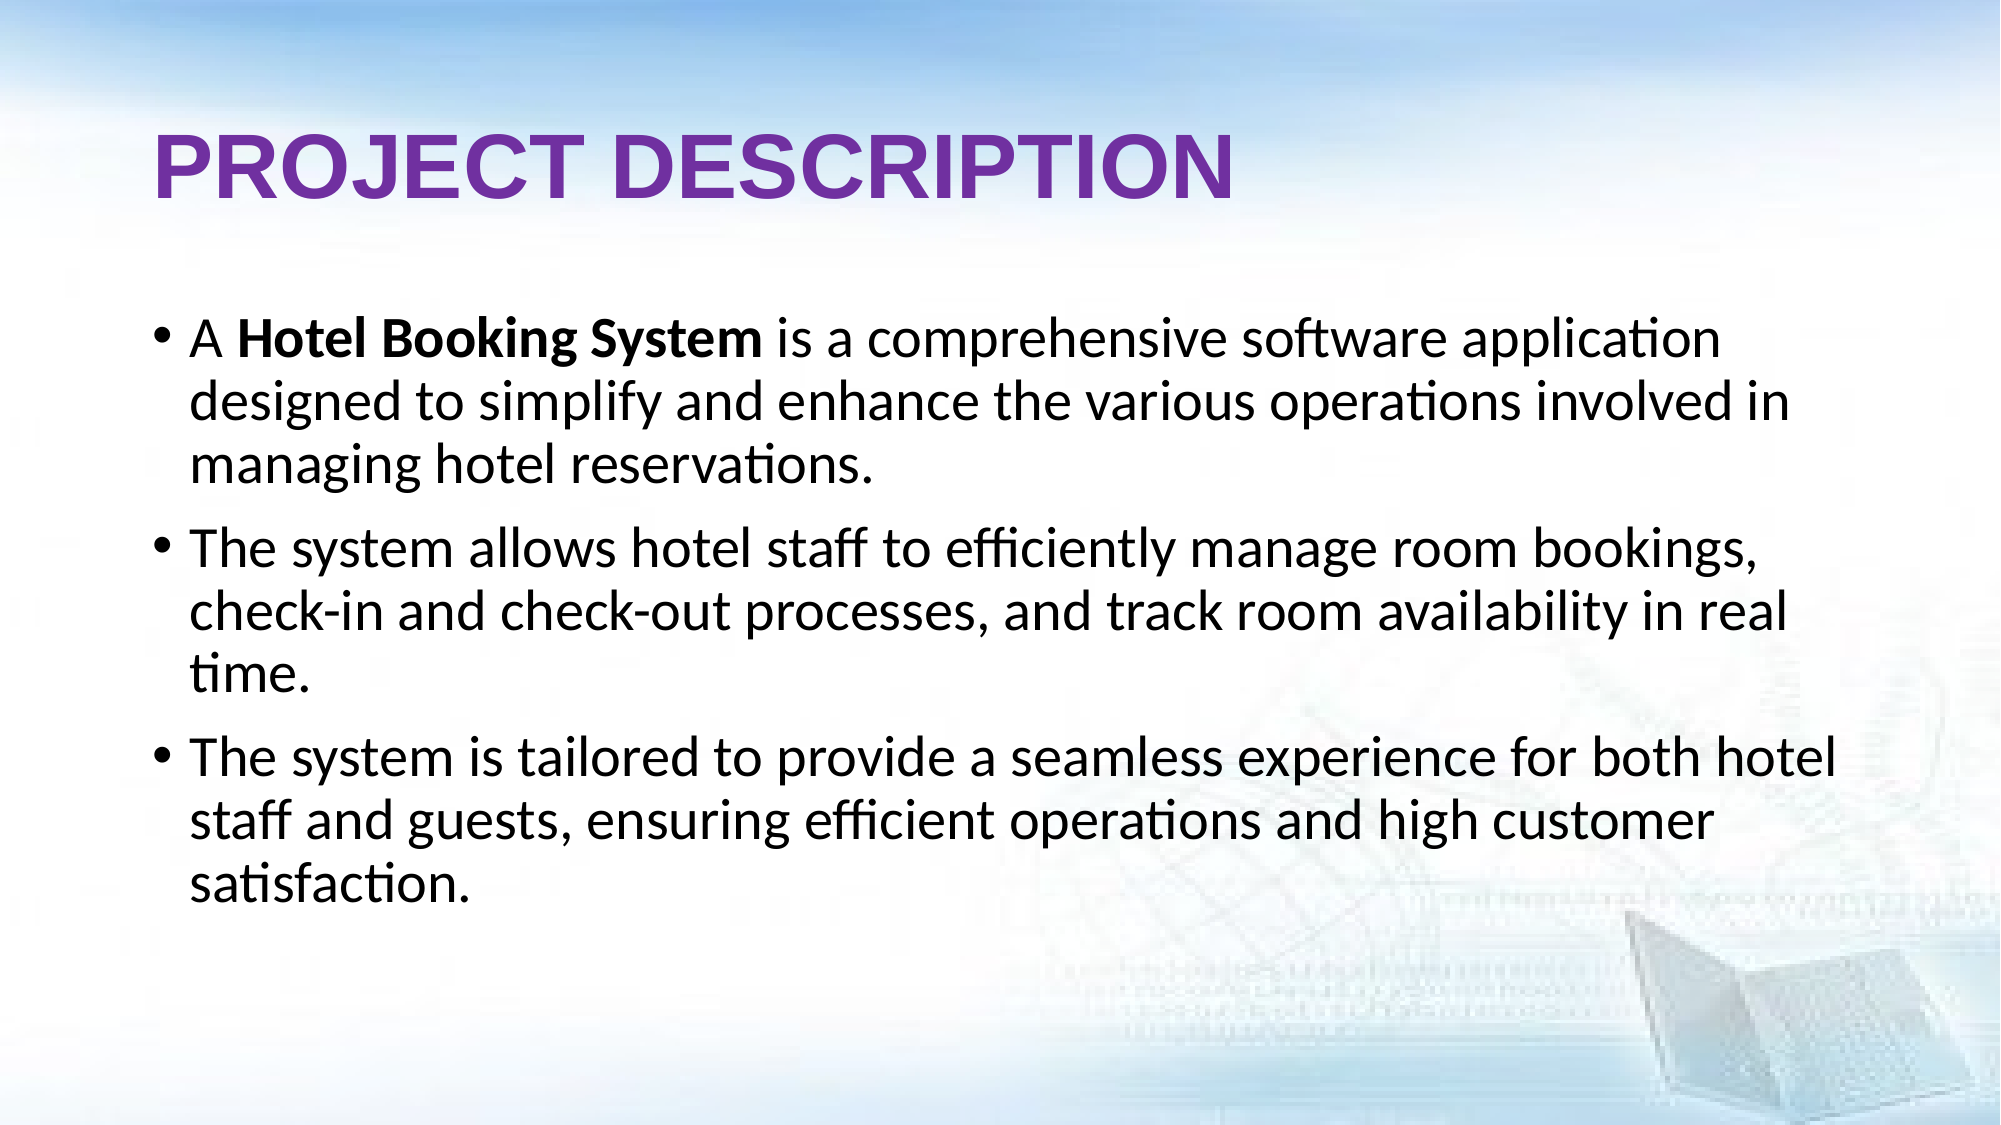

# PROJECT DESCRIPTION
A Hotel Booking System is a comprehensive software application designed to simplify and enhance the various operations involved in managing hotel reservations.
The system allows hotel staff to efficiently manage room bookings, check-in and check-out processes, and track room availability in real time.
The system is tailored to provide a seamless experience for both hotel staff and guests, ensuring efficient operations and high customer satisfaction.